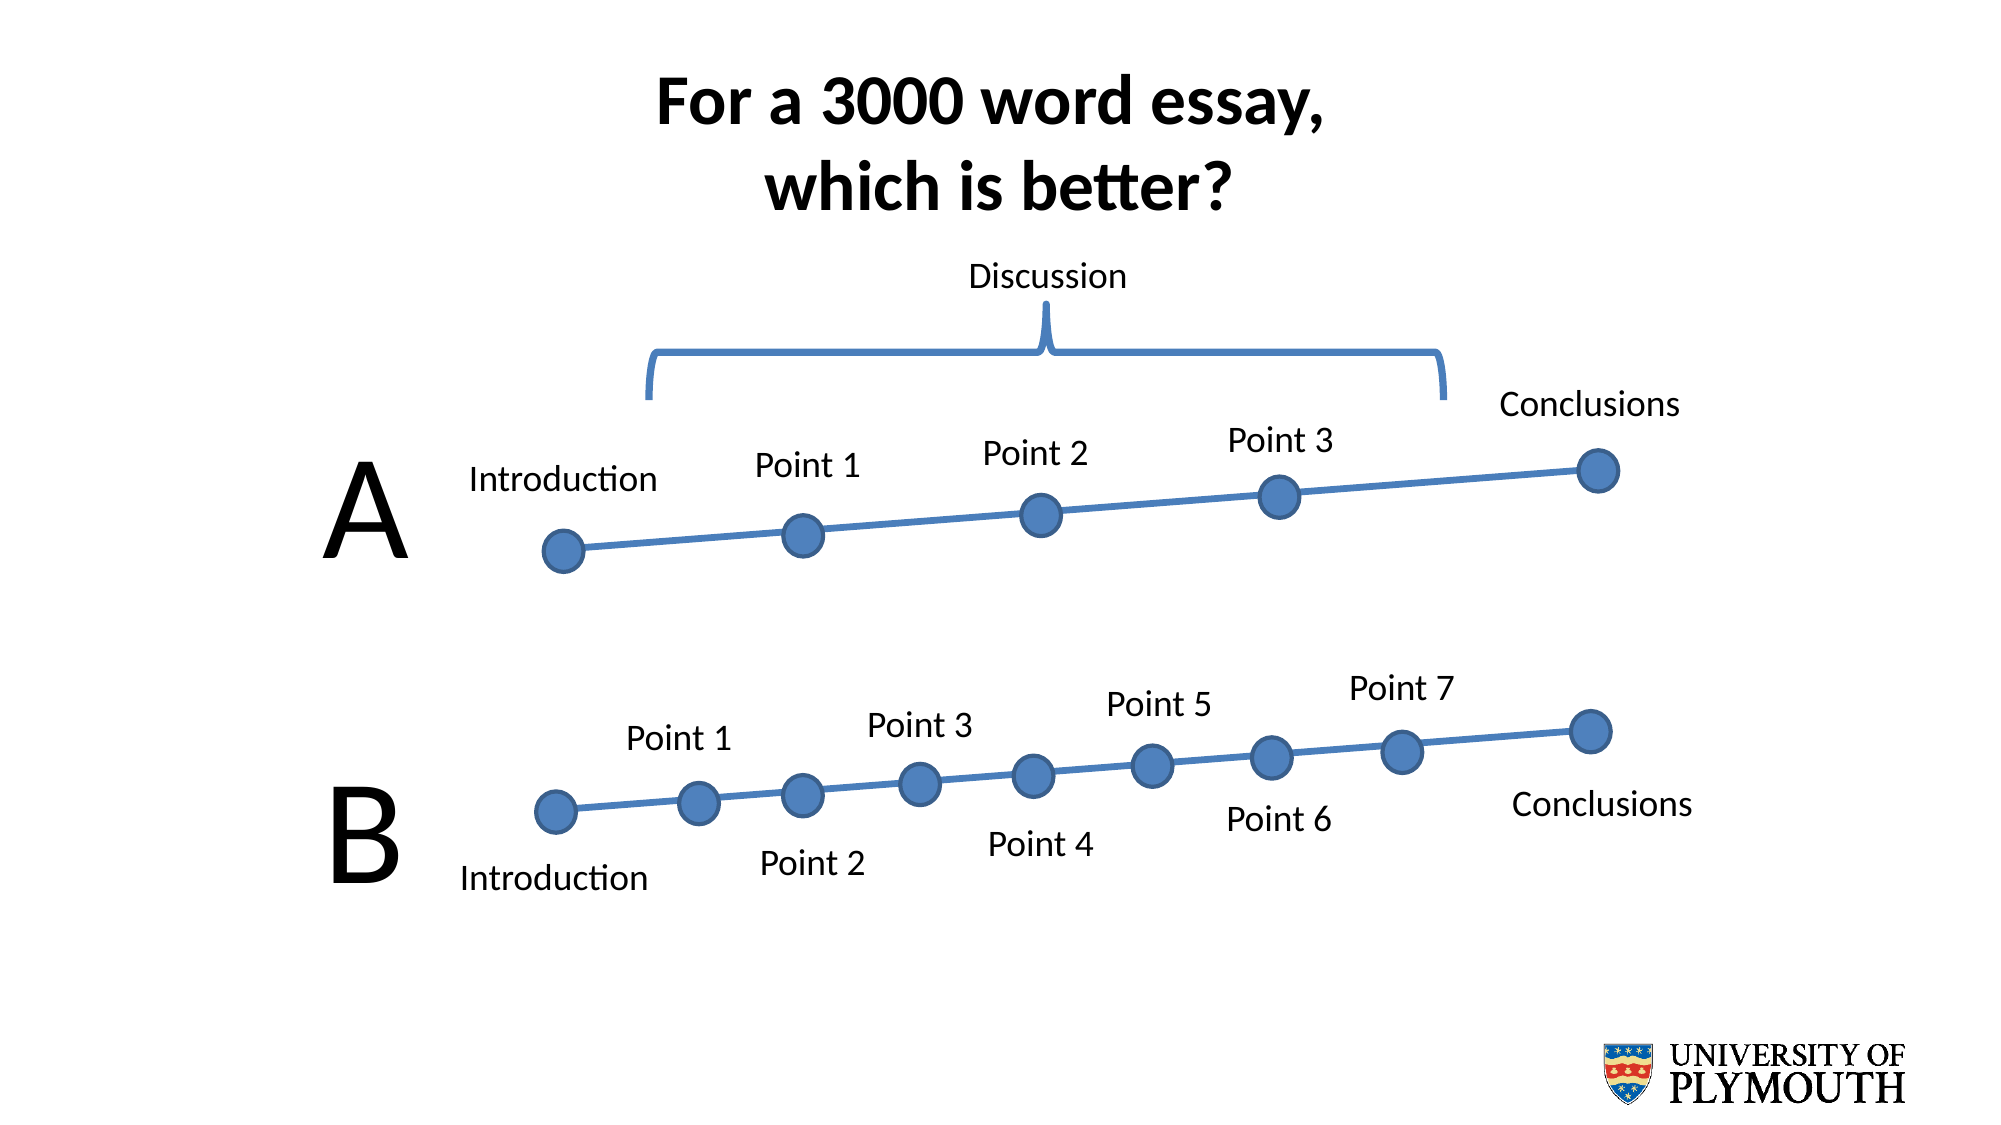

# For a 3000 word essay, which is better?
Discussion
Conclusions
A
Point 3
Point 2
Point 1
Introduction

Point 7
Point 5
Point 3
Point 1

B

Conclusions

Point 6
Point 4
Point 2
Introduction